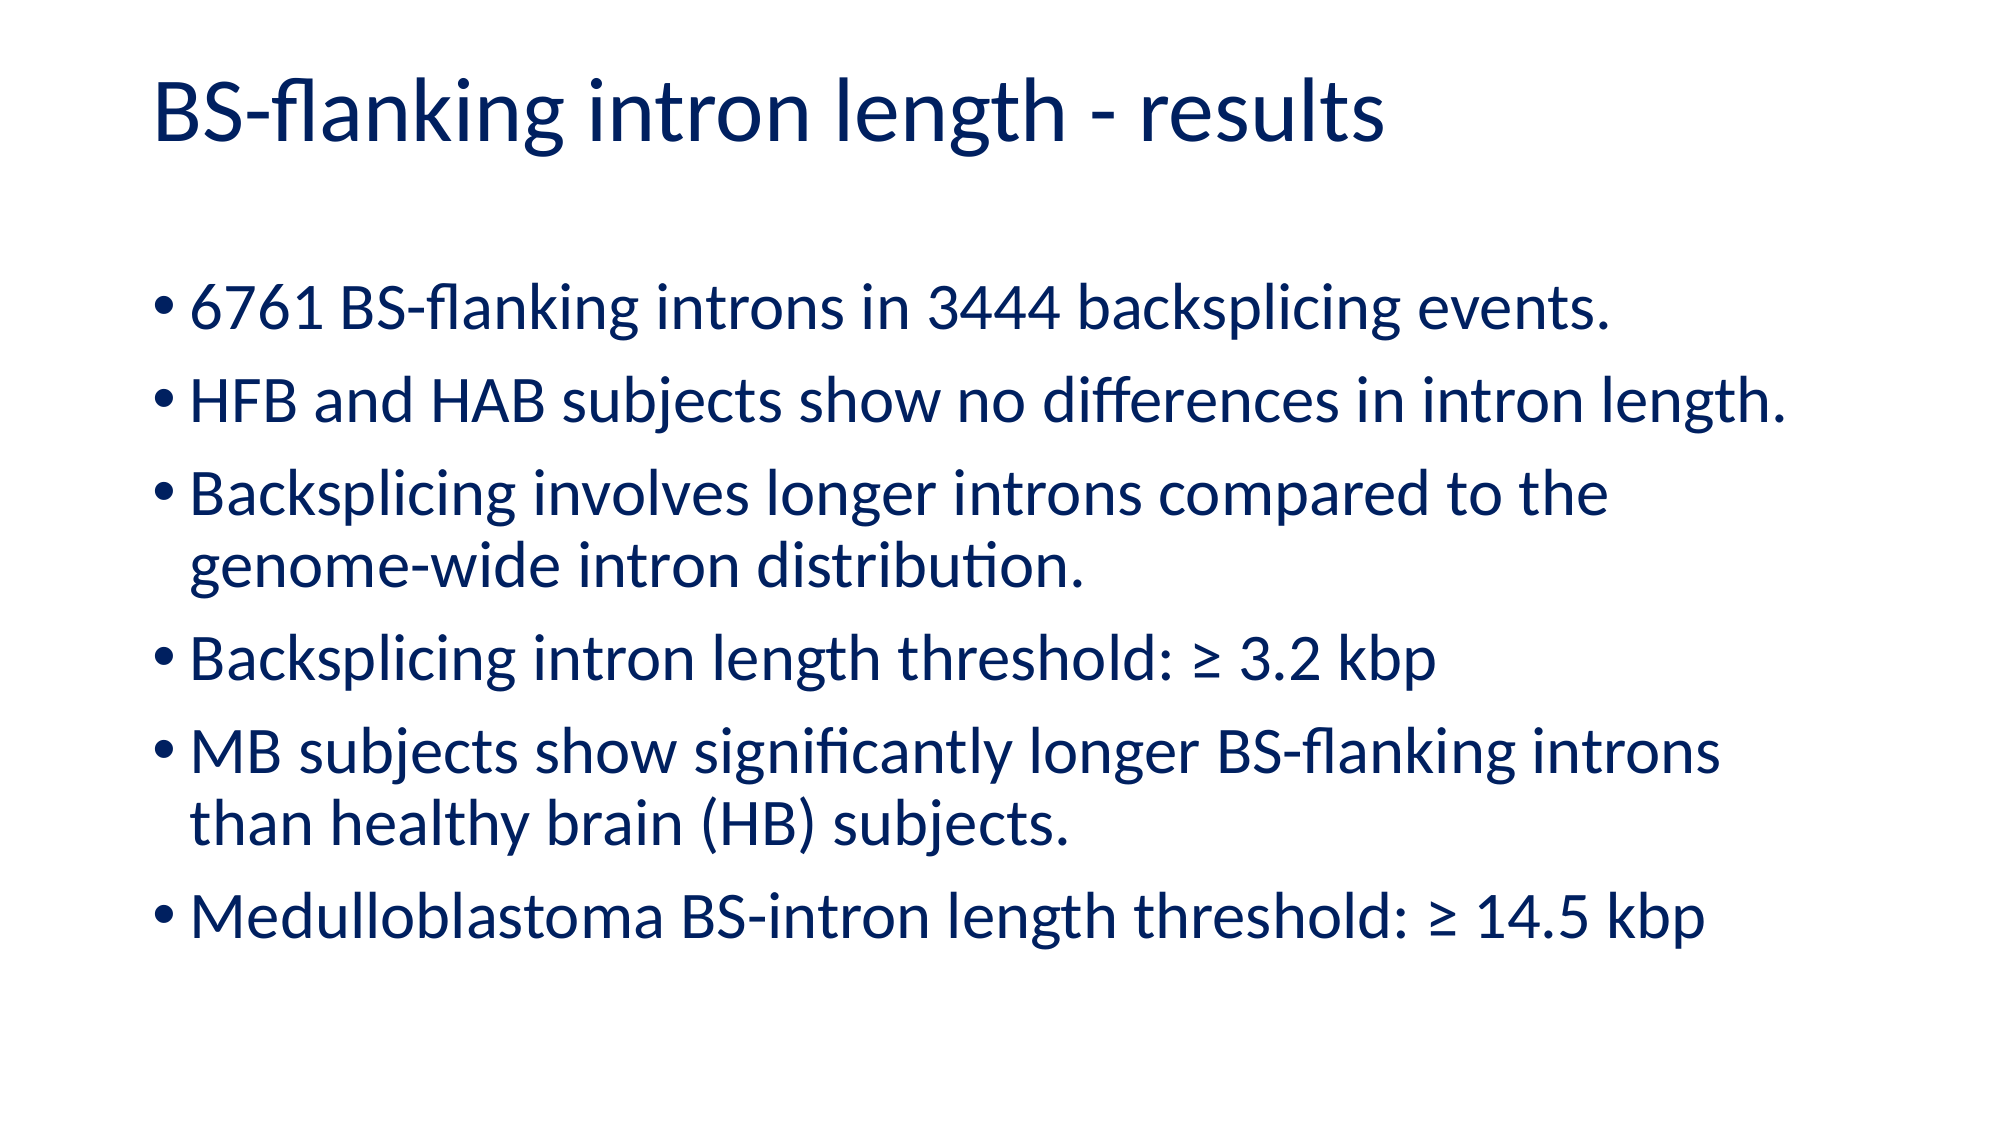

# BS-flanking intron length - results
6761 BS-flanking introns in 3444 backsplicing events.
HFB and HAB subjects show no differences in intron length.
Backsplicing involves longer introns compared to the genome-wide intron distribution.
Backsplicing intron length threshold: ≥ 3.2 kbp
MB subjects show significantly longer BS-flanking introns than healthy brain (HB) subjects.
Medulloblastoma BS-intron length threshold: ≥ 14.5 kbp